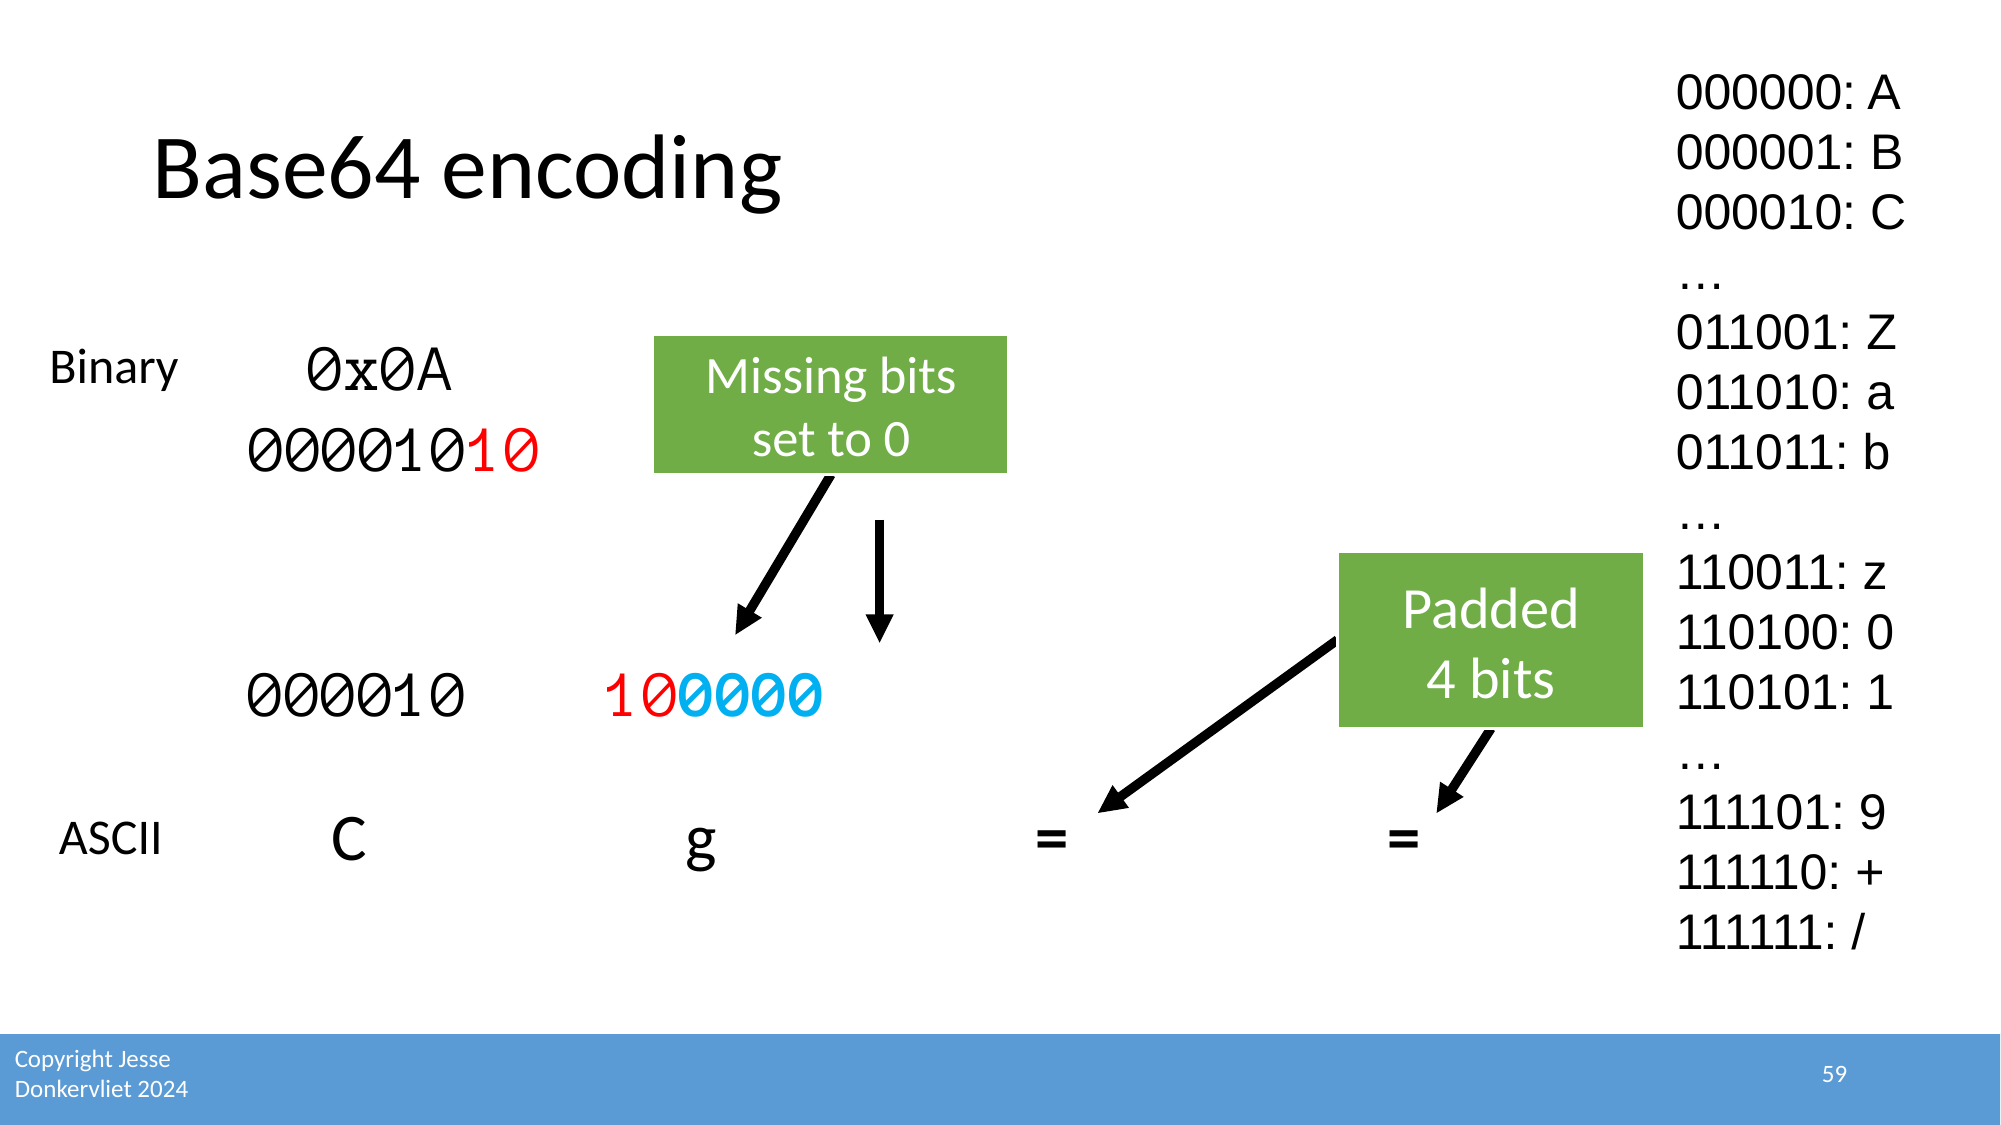

000000: A
000001: B
000010: C
…
011001: Z
011010: a
011011: b
…
110011: z
110100: 0
110101: 1
…
111101: 9
111110: +
111111: /

# Base64 encoding
0x0A
Binary
Missing bits set to 0
00001010
Padded
4 bits
000010
100000
C
g
=
=
ASCII

59